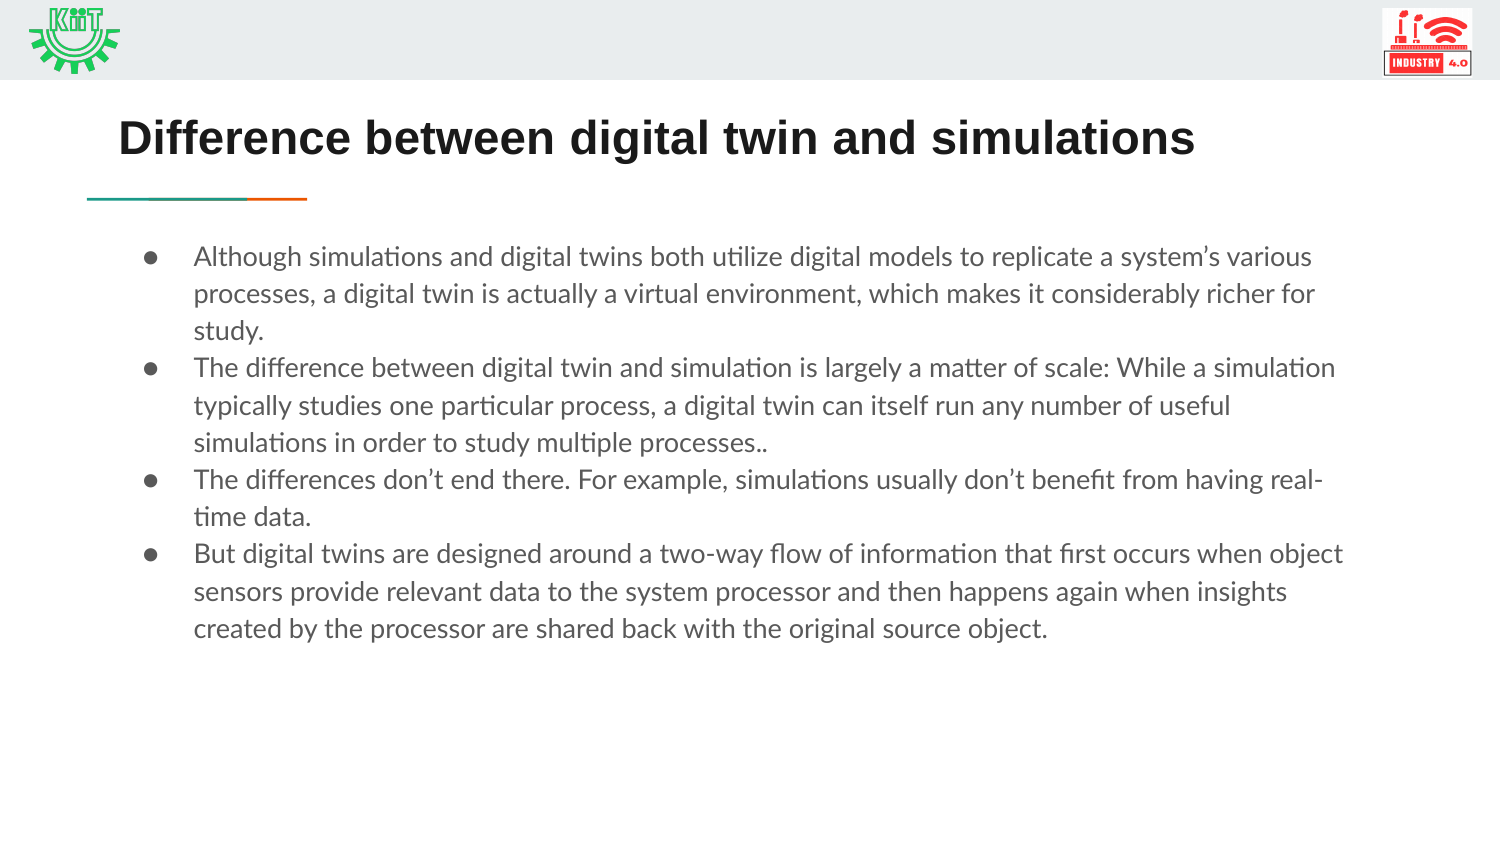

# Difference between digital twin and simulations
Although simulations and digital twins both utilize digital models to replicate a system’s various processes, a digital twin is actually a virtual environment, which makes it considerably richer for study.
The difference between digital twin and simulation is largely a matter of scale: While a simulation typically studies one particular process, a digital twin can itself run any number of useful simulations in order to study multiple processes..
The differences don’t end there. For example, simulations usually don’t benefit from having real-time data.
But digital twins are designed around a two-way flow of information that first occurs when object sensors provide relevant data to the system processor and then happens again when insights created by the processor are shared back with the original source object.